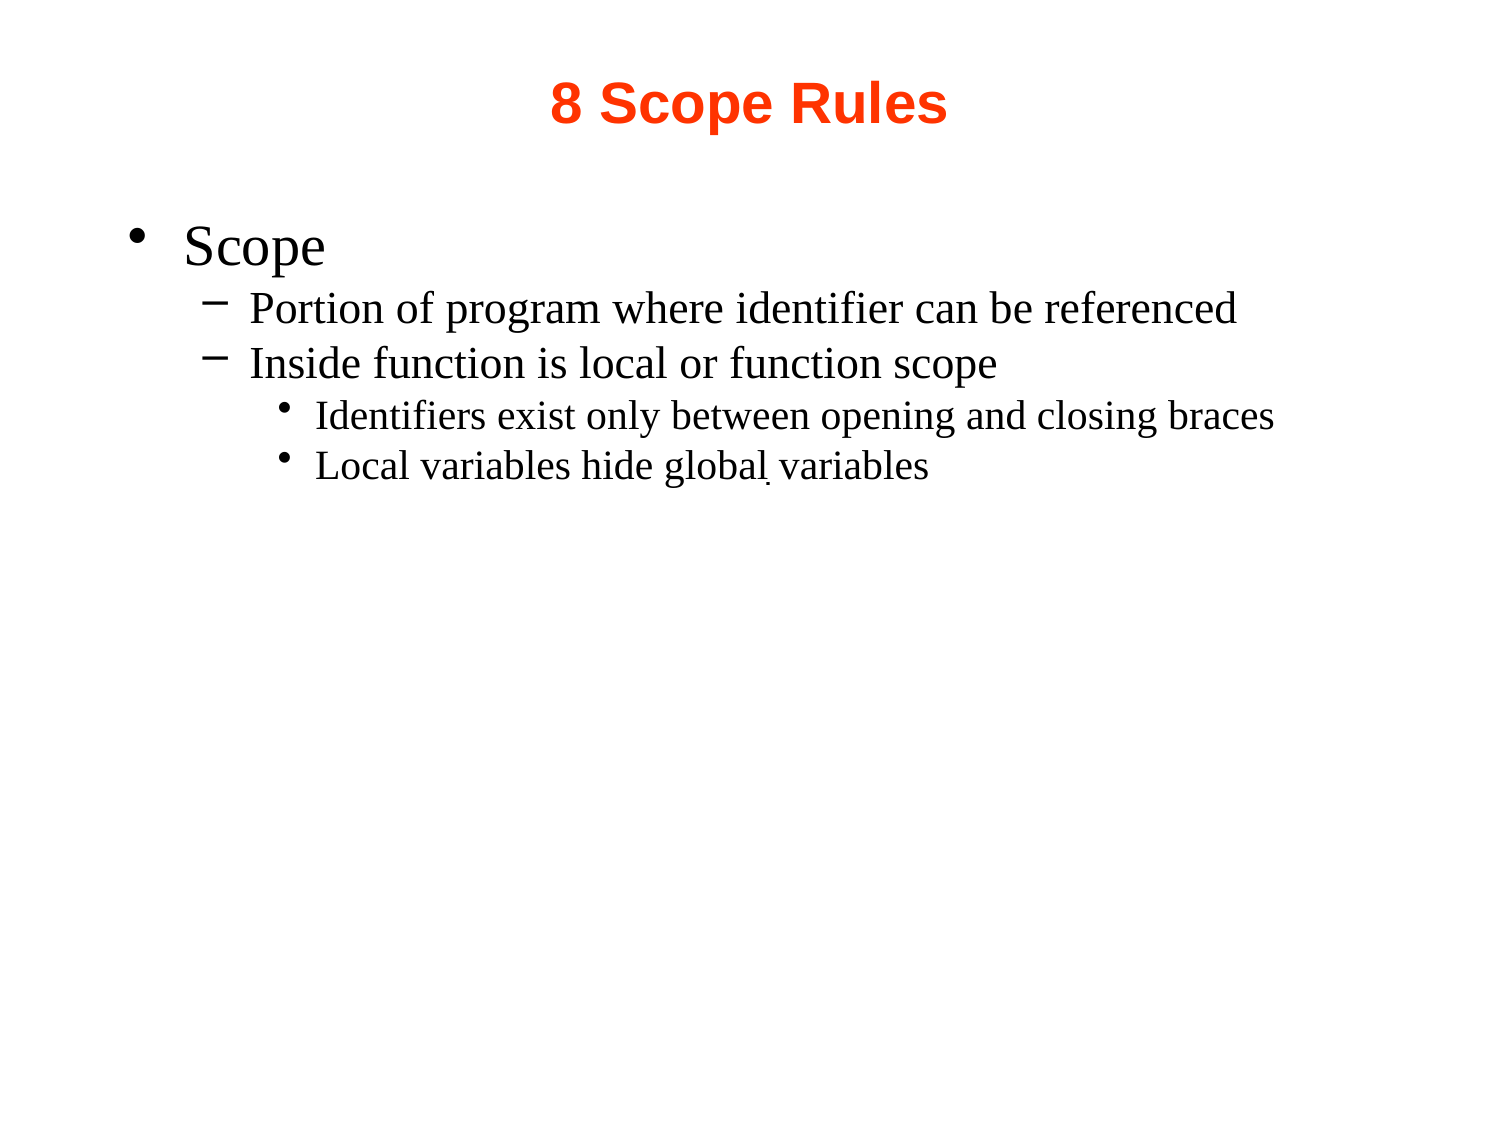

42
# 8 Scope Rules
Scope
Portion of program where identifier can be referenced
Inside function is local or function scope
Identifiers exist only between opening and closing braces
Local variables hide global variables